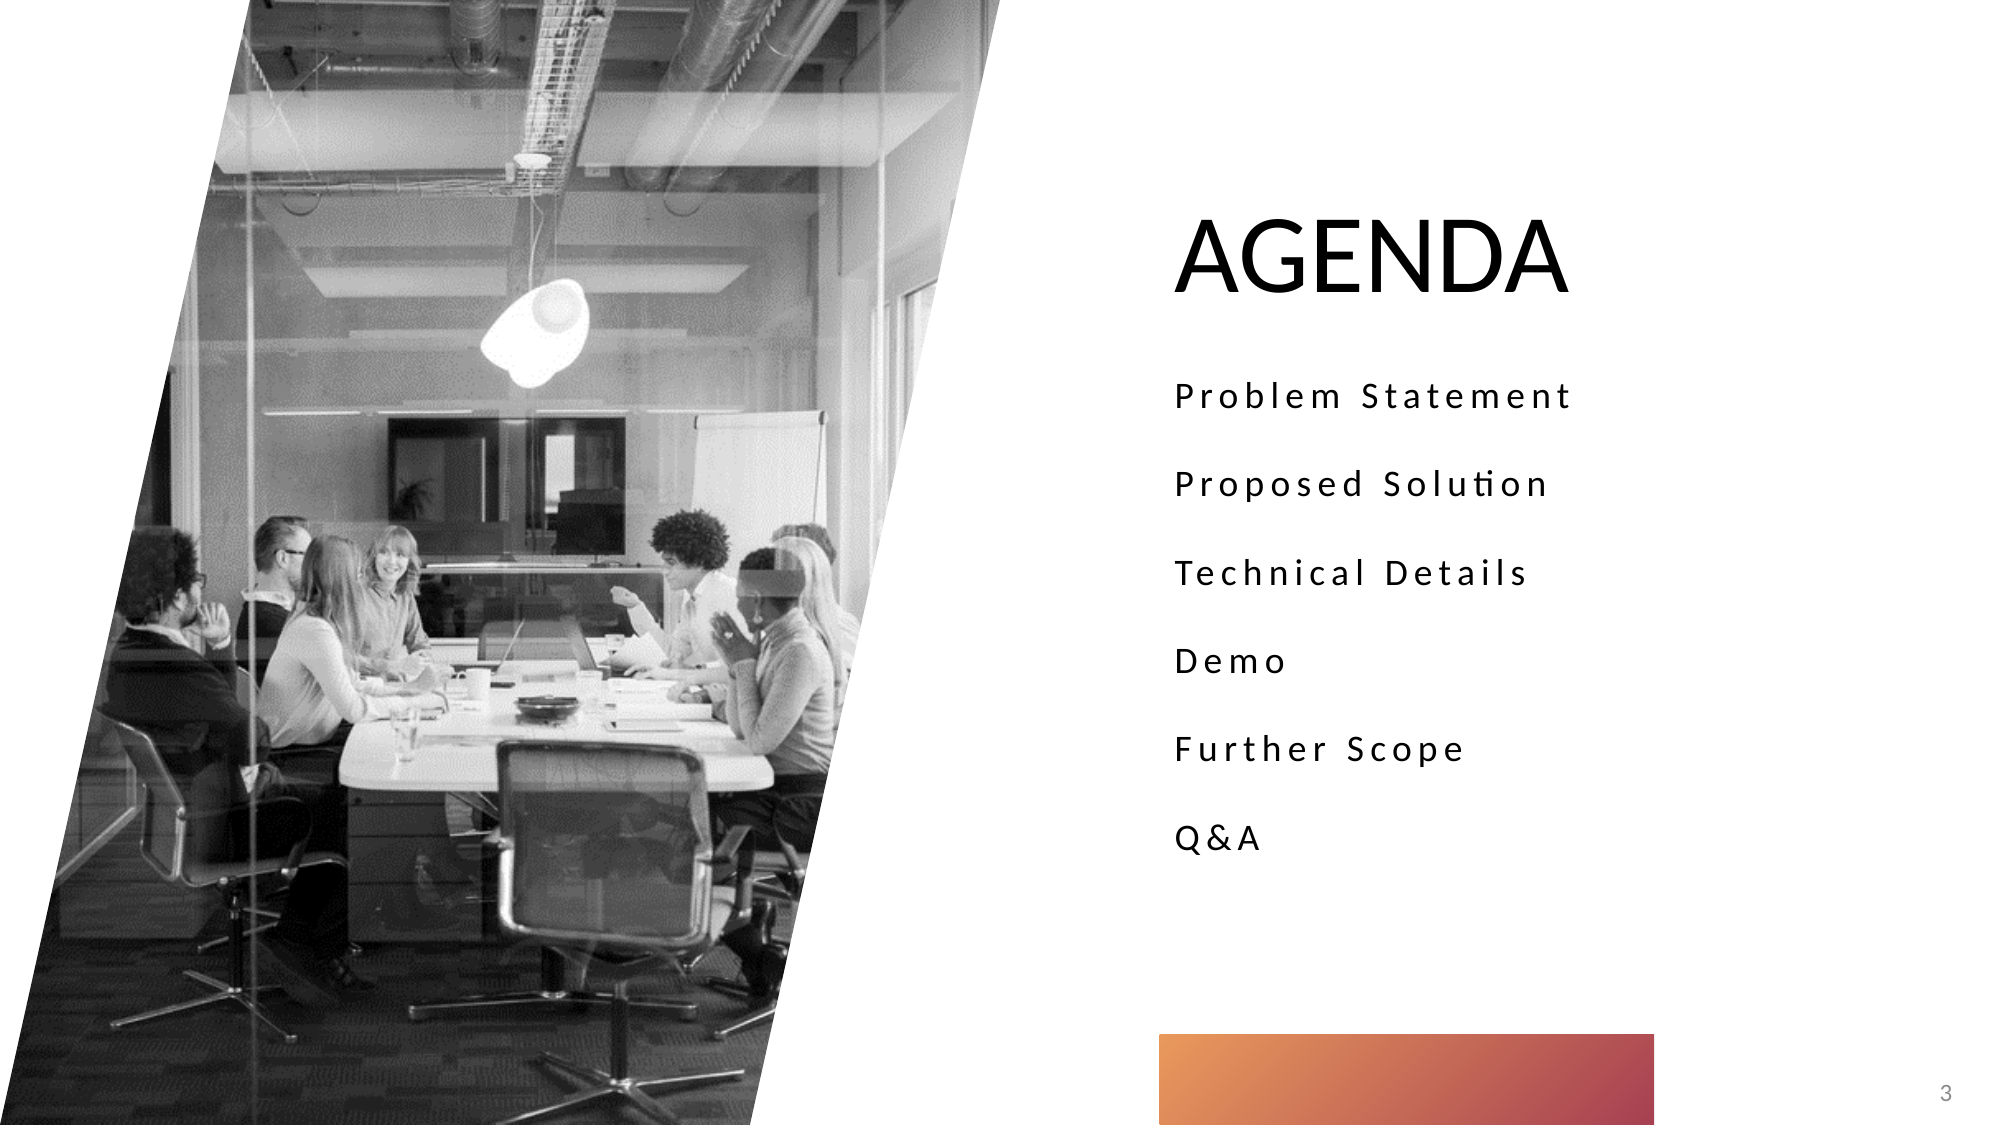

# Agenda
Problem Statement
Proposed Solution
Technical Details
Demo
Further Scope
Q&A
3